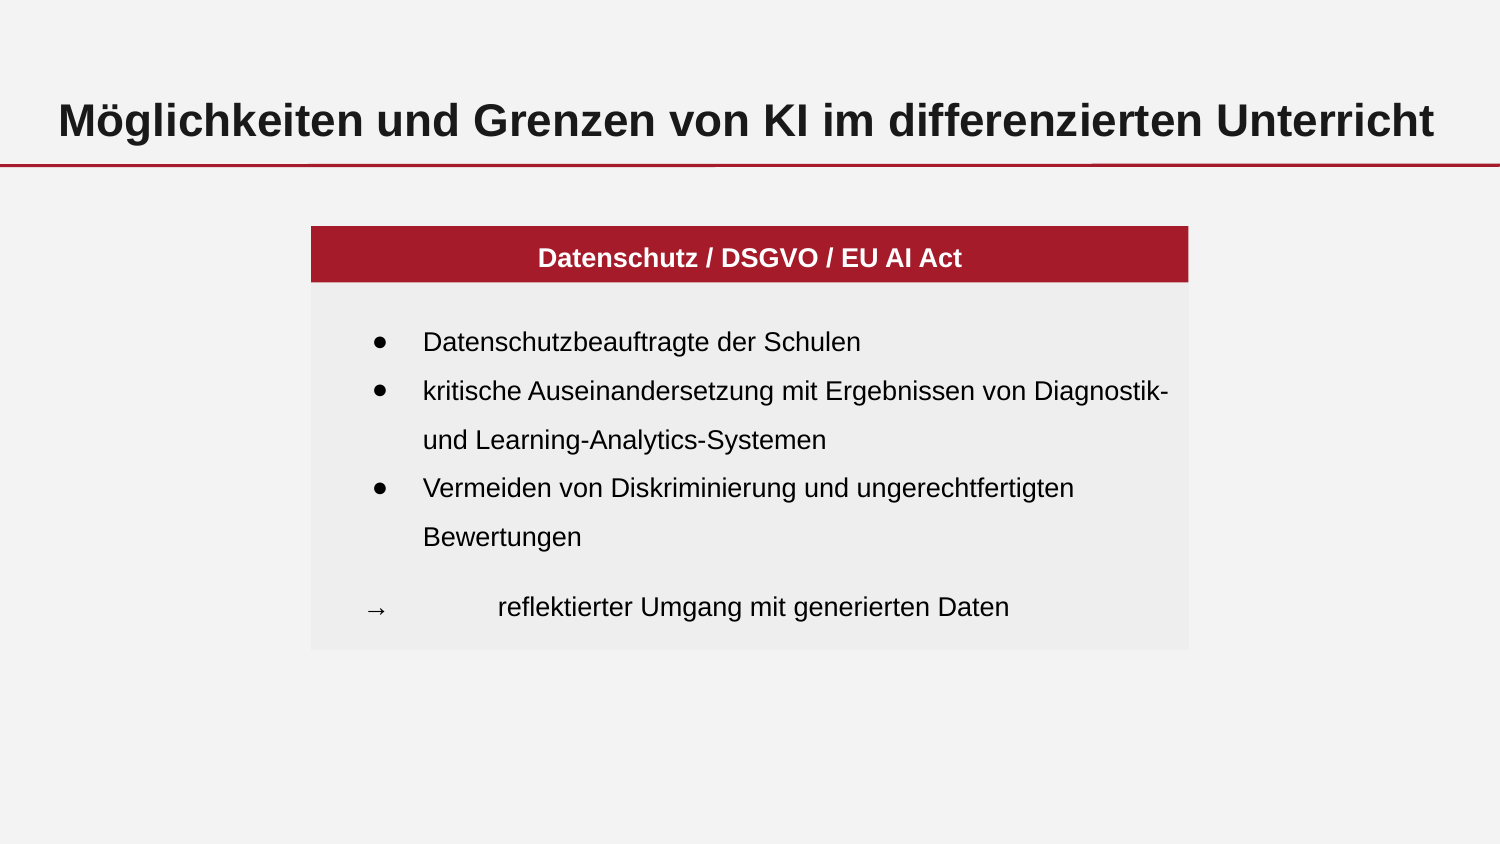

Möglichkeiten und Grenzen von KI im differenzierten Unterricht

Datenschutz / DSGVO / EU AI Act

Datenschutzbeauftragte der Schulen
kritische Auseinandersetzung mit Ergebnissen von Diagnostik- und Learning-Analytics-Systemen
Vermeiden von Diskriminierung und ungerechtfertigten Bewertungen
  → 	reflektierter Umgang mit generierten Daten